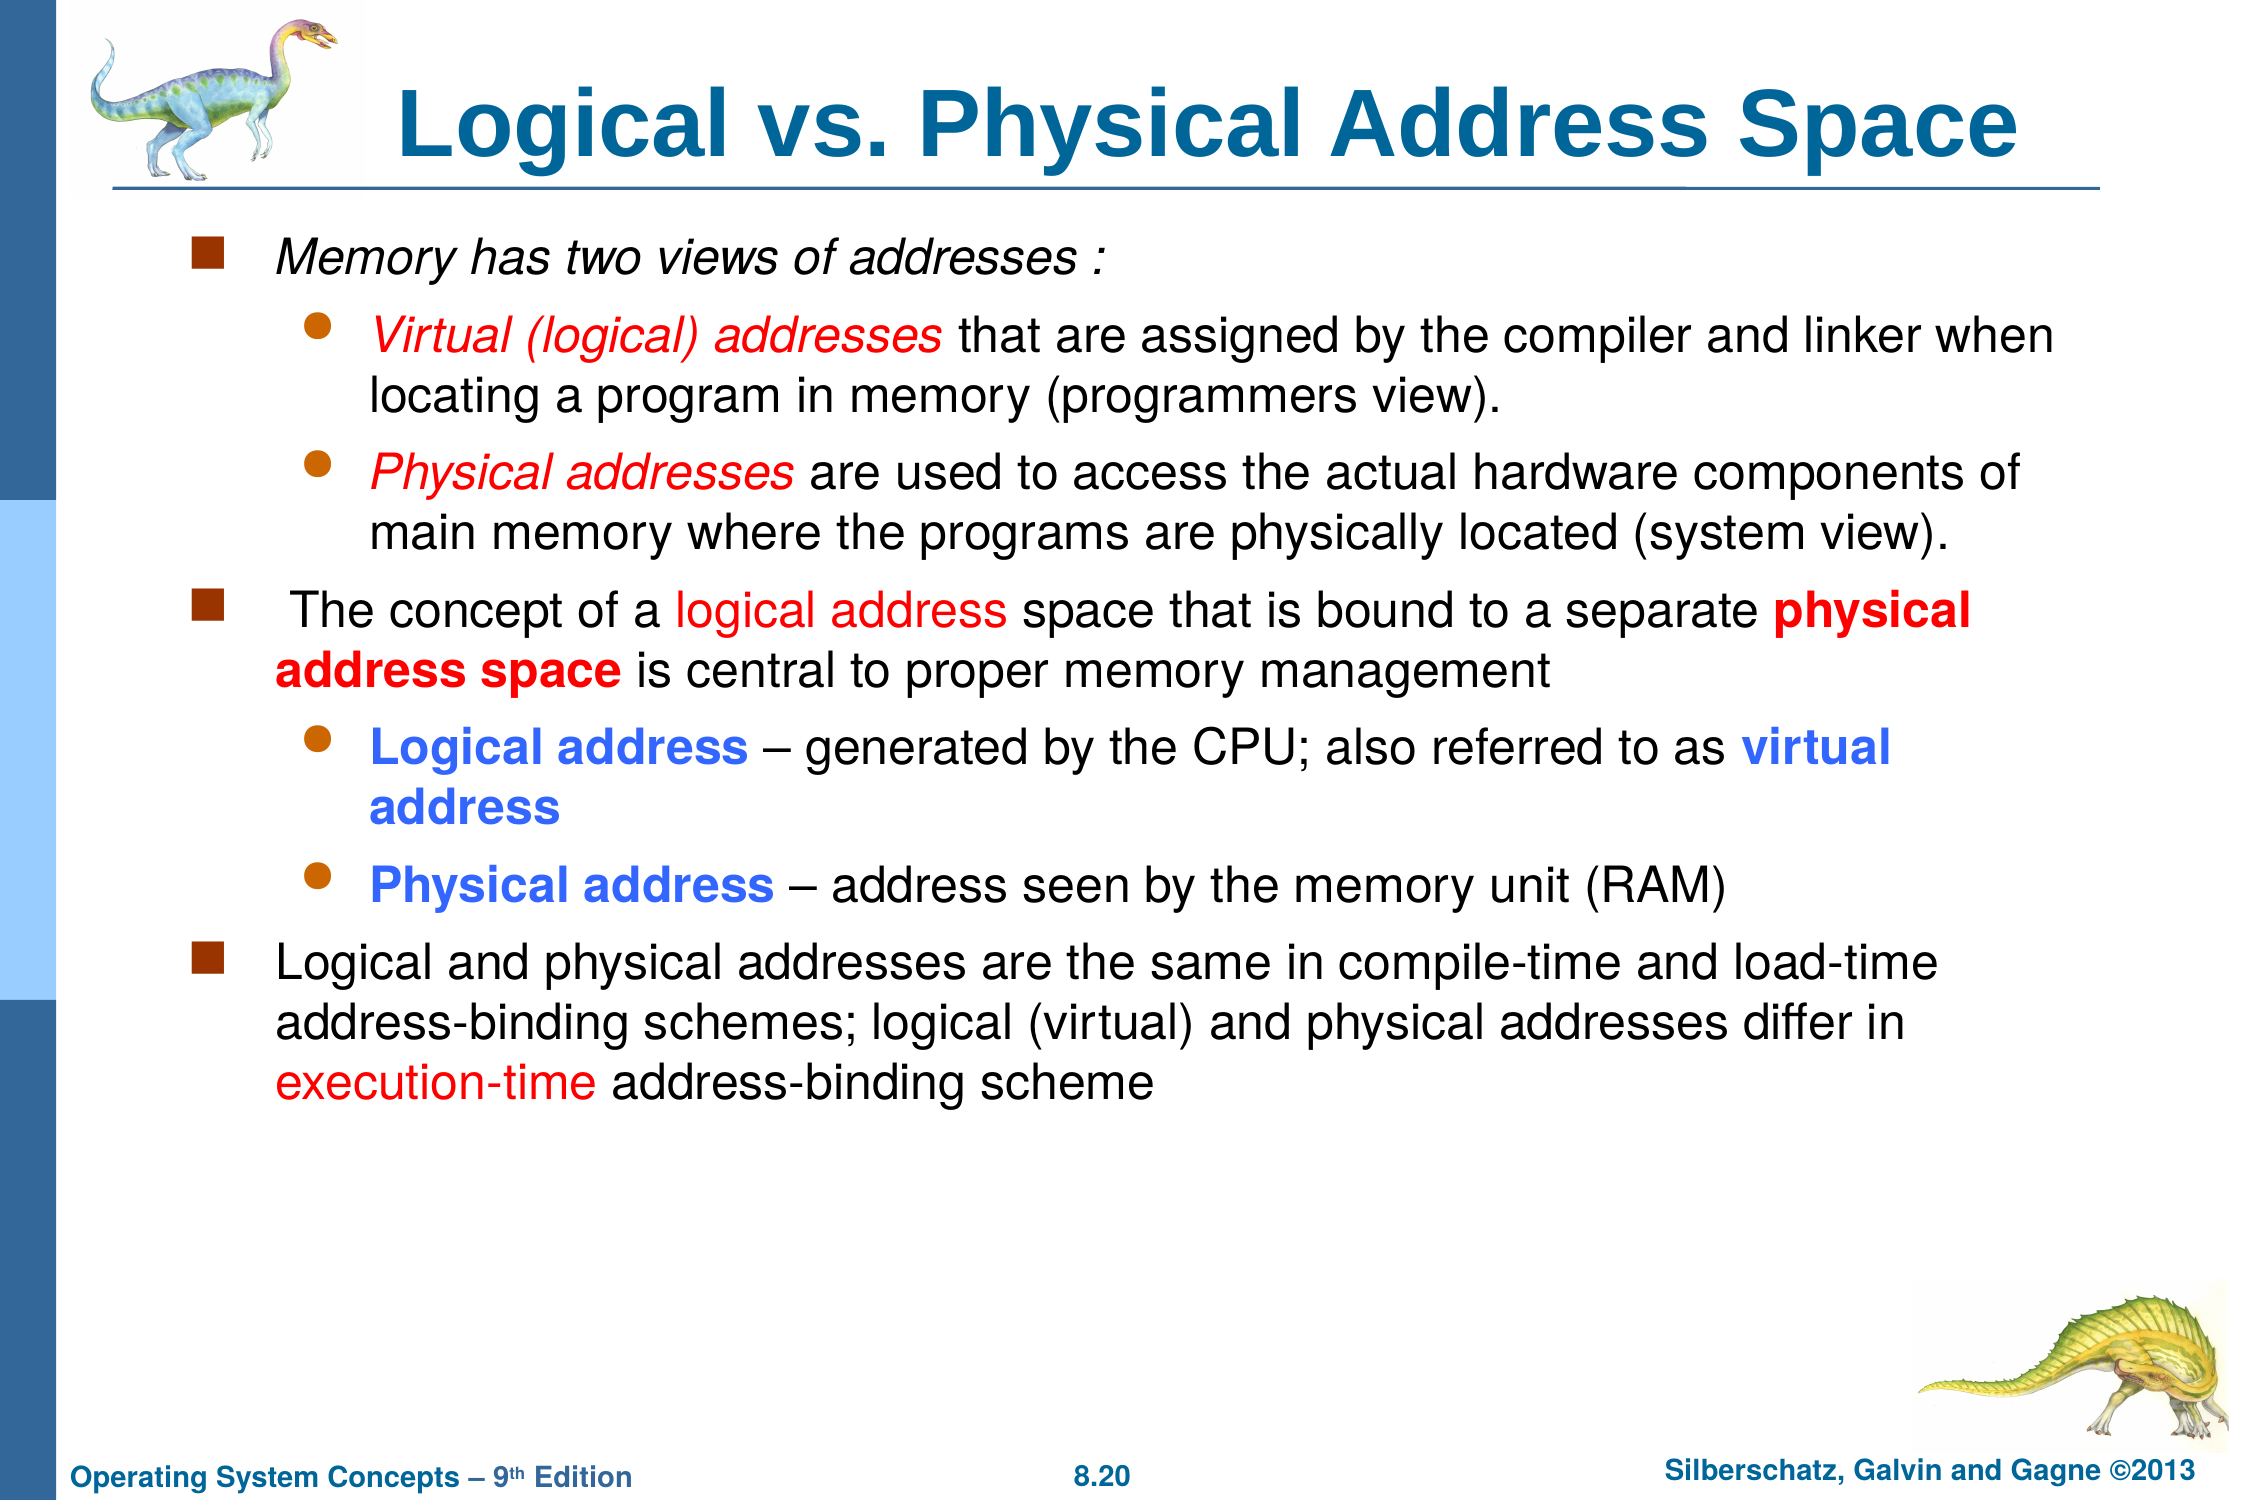

# Logical vs. Physical Address Space
Memory has two views of addresses :
Virtual (logical) addresses that are assigned by the compiler and linker when locating a program in memory (programmers view).
Physical addresses are used to access the actual hardware components of main memory where the programs are physically located (system view).
 The concept of a logical address space that is bound to a separate physical address space is central to proper memory management
Logical address – generated by the CPU; also referred to as virtual address
Physical address – address seen by the memory unit (RAM)
Logical and physical addresses are the same in compile-time and load-time address-binding schemes; logical (virtual) and physical addresses differ in execution-time address-binding scheme